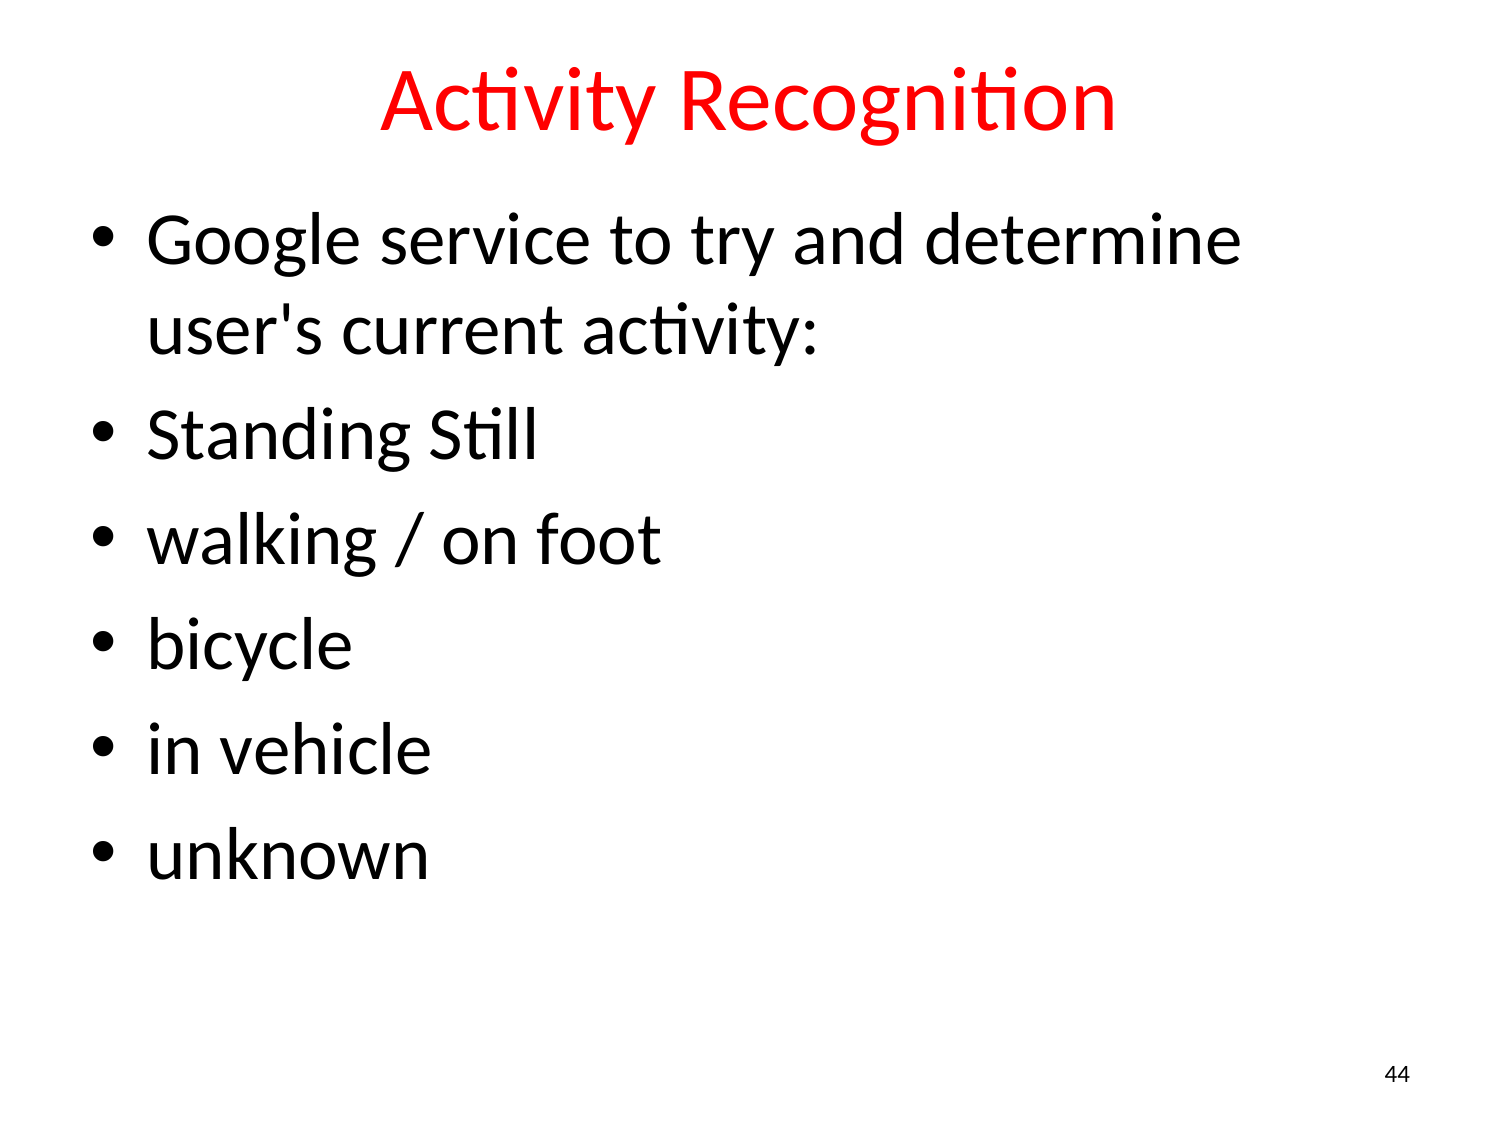

# Activity Recognition
Google service to try and determine user's current activity:
Standing Still
walking / on foot
bicycle
in vehicle
unknown
44